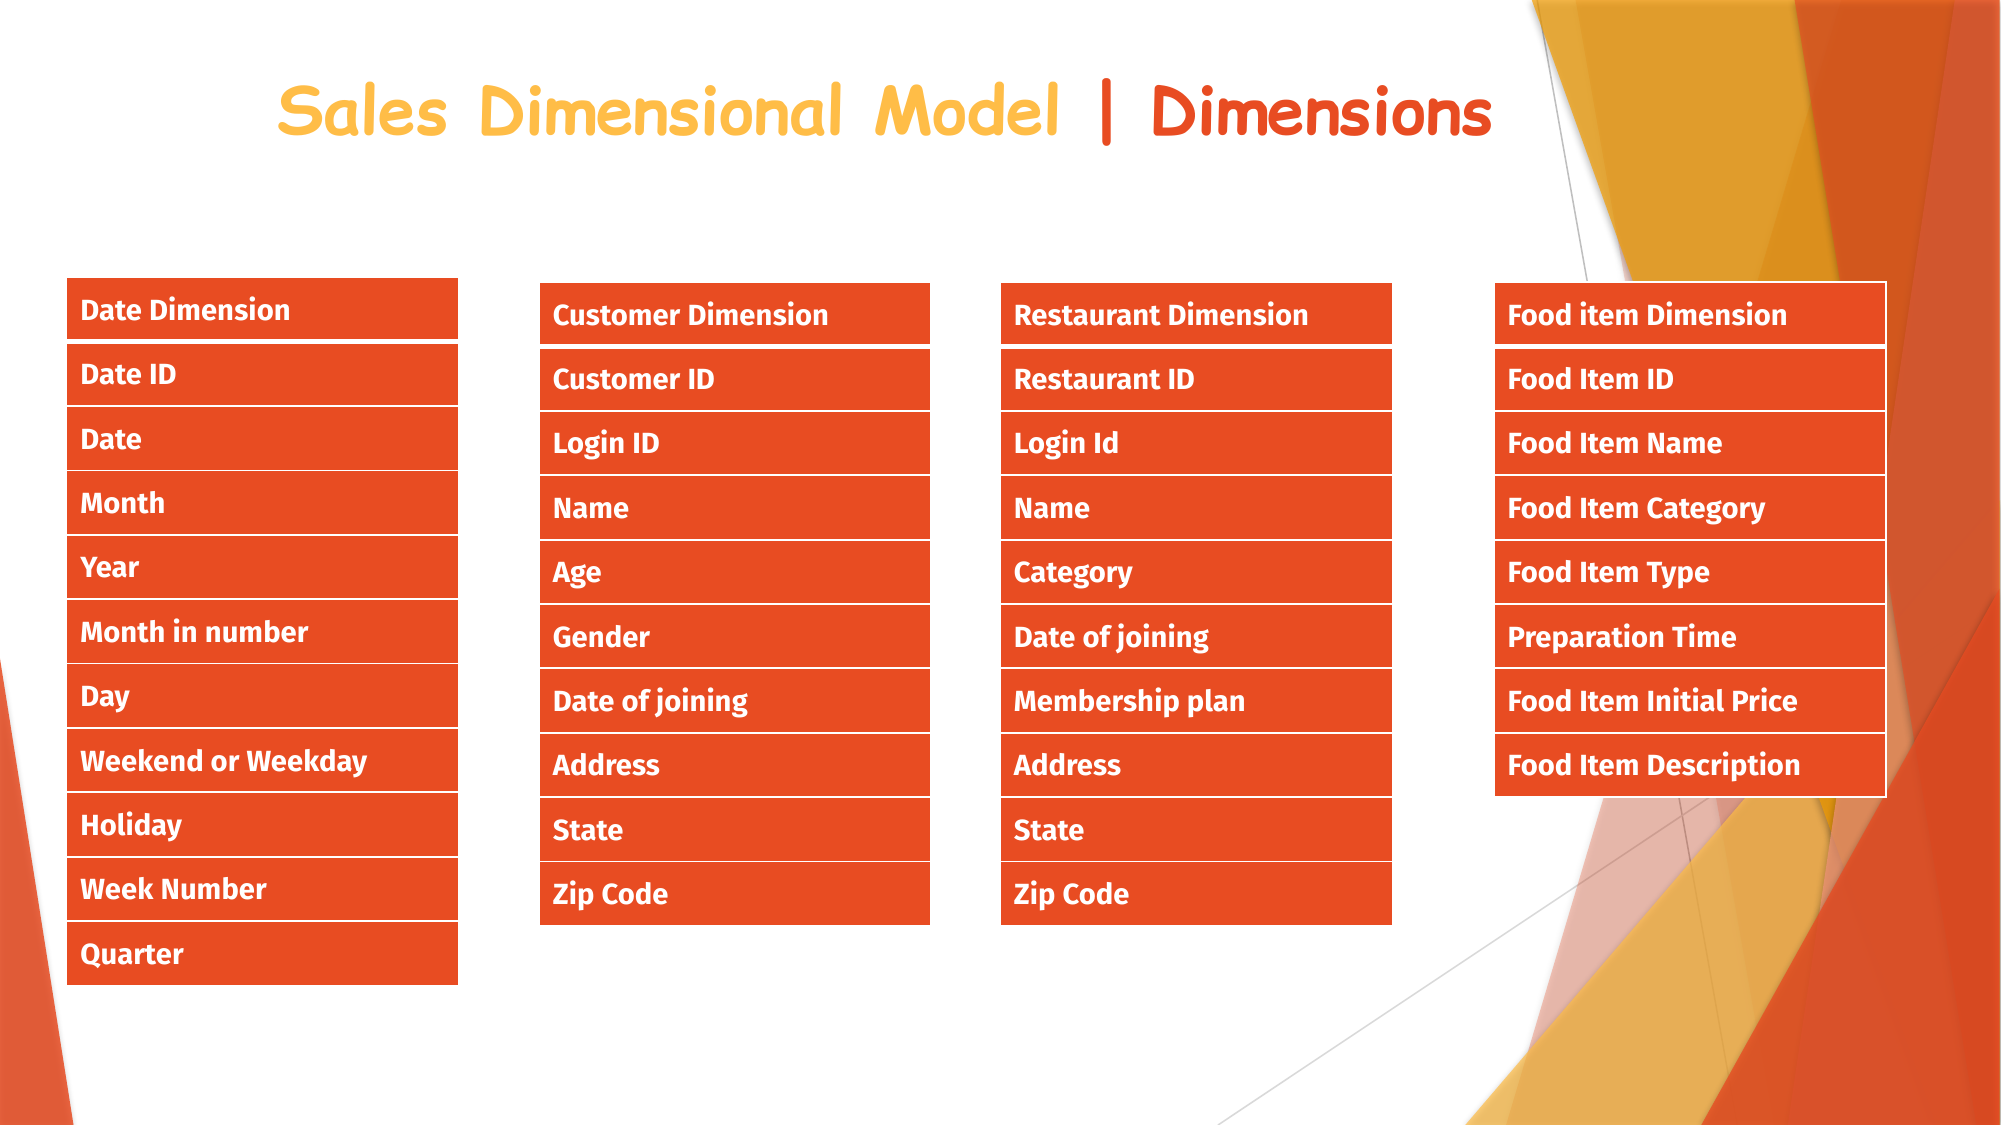

# Sales Dimensional Model | Dimensions
| Date Dimension |
| --- |
| Date ID |
| Date |
| Month |
| Year |
| Month in number |
| Day |
| Weekend or Weekday |
| Holiday |
| Week Number |
| Quarter |
| Customer Dimension |
| --- |
| Customer ID |
| Login ID |
| Name |
| Age |
| Gender |
| Date of joining |
| Address |
| State |
| Zip Code |
| Restaurant Dimension |
| --- |
| Restaurant ID |
| Login Id |
| Name |
| Category |
| Date of joining |
| Membership plan |
| Address |
| State |
| Zip Code |
| Food item Dimension |
| --- |
| Food Item ID |
| Food Item Name |
| Food Item Category |
| Food Item Type |
| Preparation Time |
| Food Item Initial Price |
| Food Item Description |